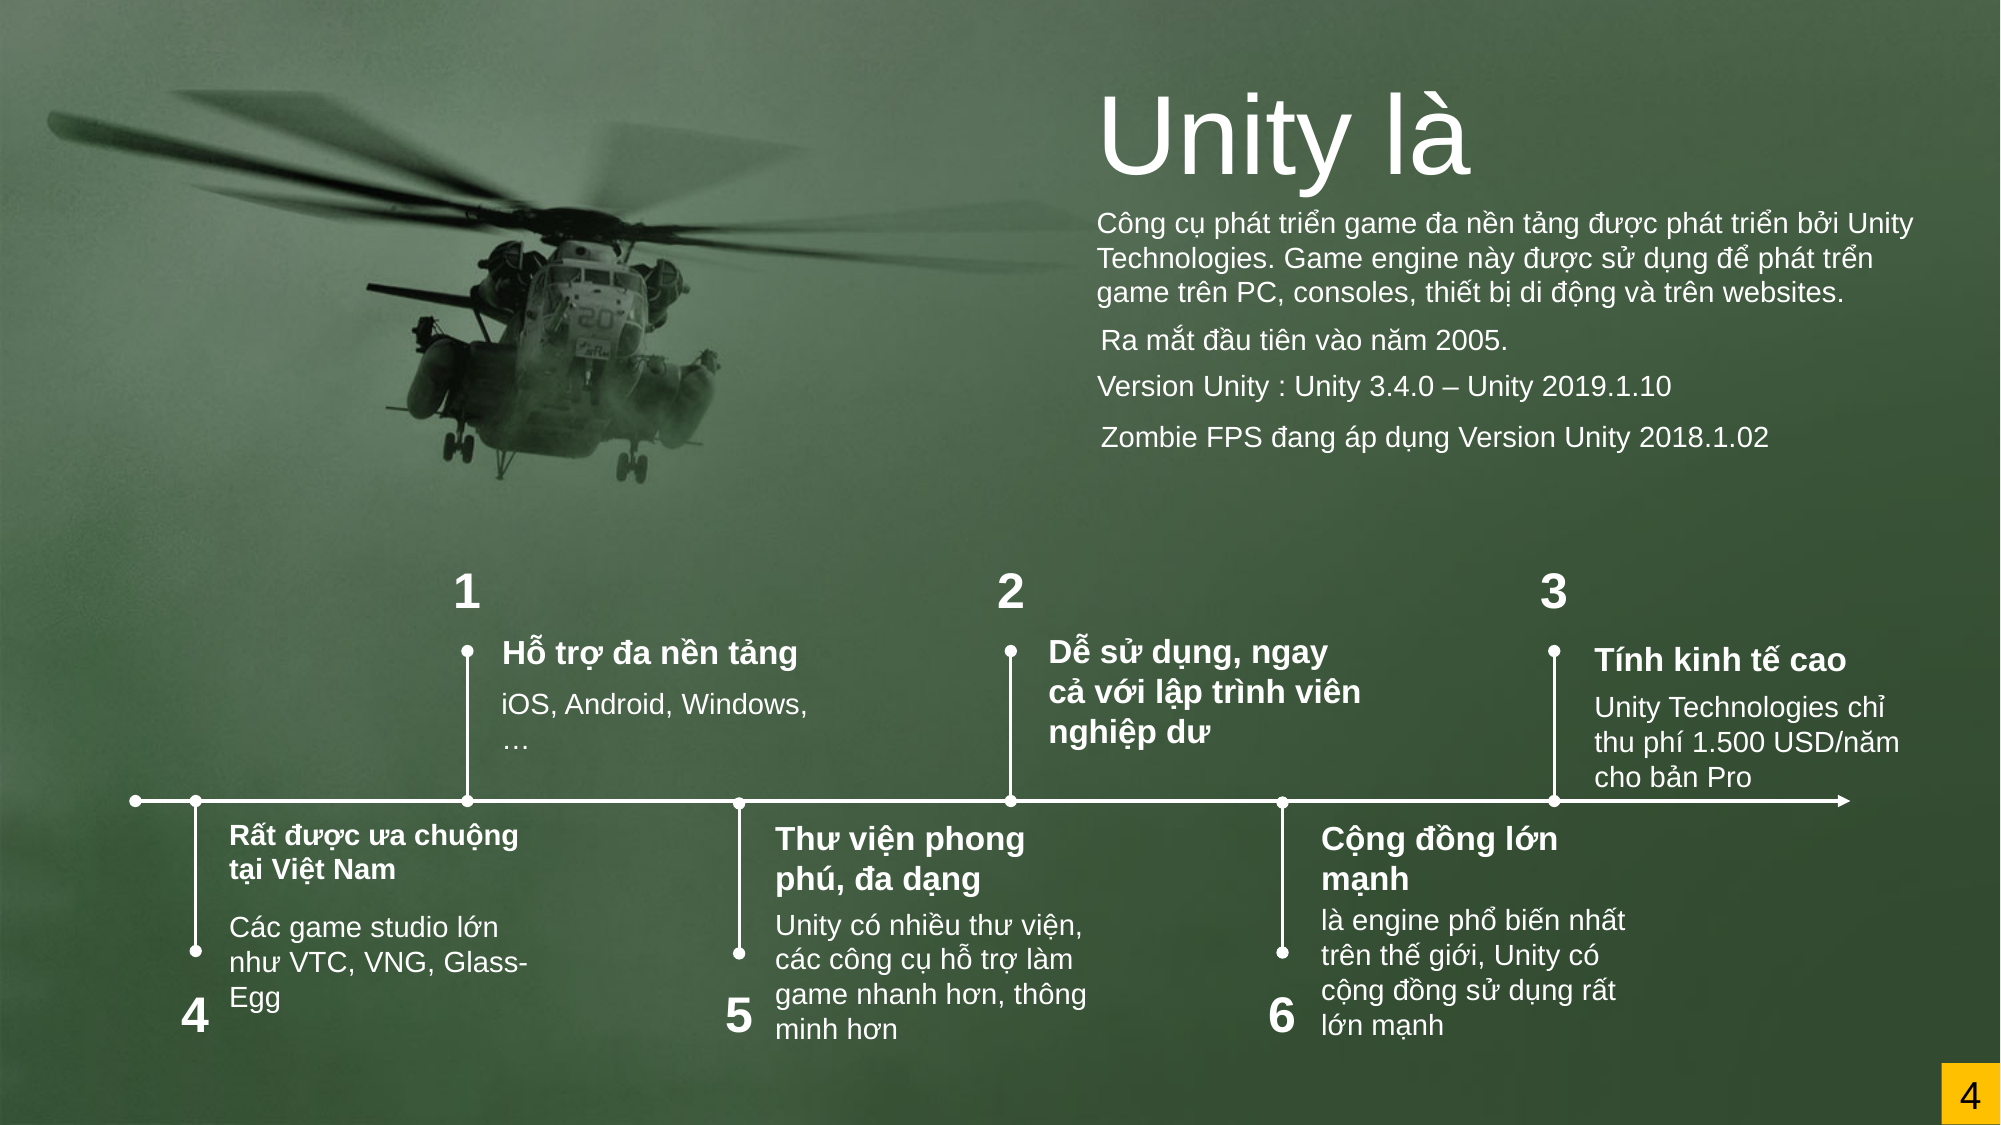

Unity là
Công cụ phát triển game đa nền tảng được phát triển bởi Unity Technologies. Game engine này được sử dụng để phát trển game trên PC, consoles, thiết bị di động và trên websites.
Ra mắt đầu tiên vào năm 2005.
Version Unity : Unity 3.4.0 – Unity 2019.1.10
Zombie FPS đang áp dụng Version Unity 2018.1.02
1
2
3
Dễ sử dụng, ngay cả với lập trình viên nghiệp dư
Hỗ trợ đa nền tảng
iOS, Android, Windows,…
Tính kinh tế cao
Unity Technologies chỉ thu phí 1.500 USD/năm cho bản Pro
Rất được ưa chuộng tại Việt Nam
Các game studio lớn như VTC, VNG, Glass-Egg
Cộng đồng lớn mạnh
là engine phổ biến nhất trên thế giới, Unity có cộng đồng sử dụng rất lớn mạnh
Thư viện phong phú, đa dạng
Unity có nhiều thư viện, các công cụ hỗ trợ làm game nhanh hơn, thông minh hơn
4
5
6
4